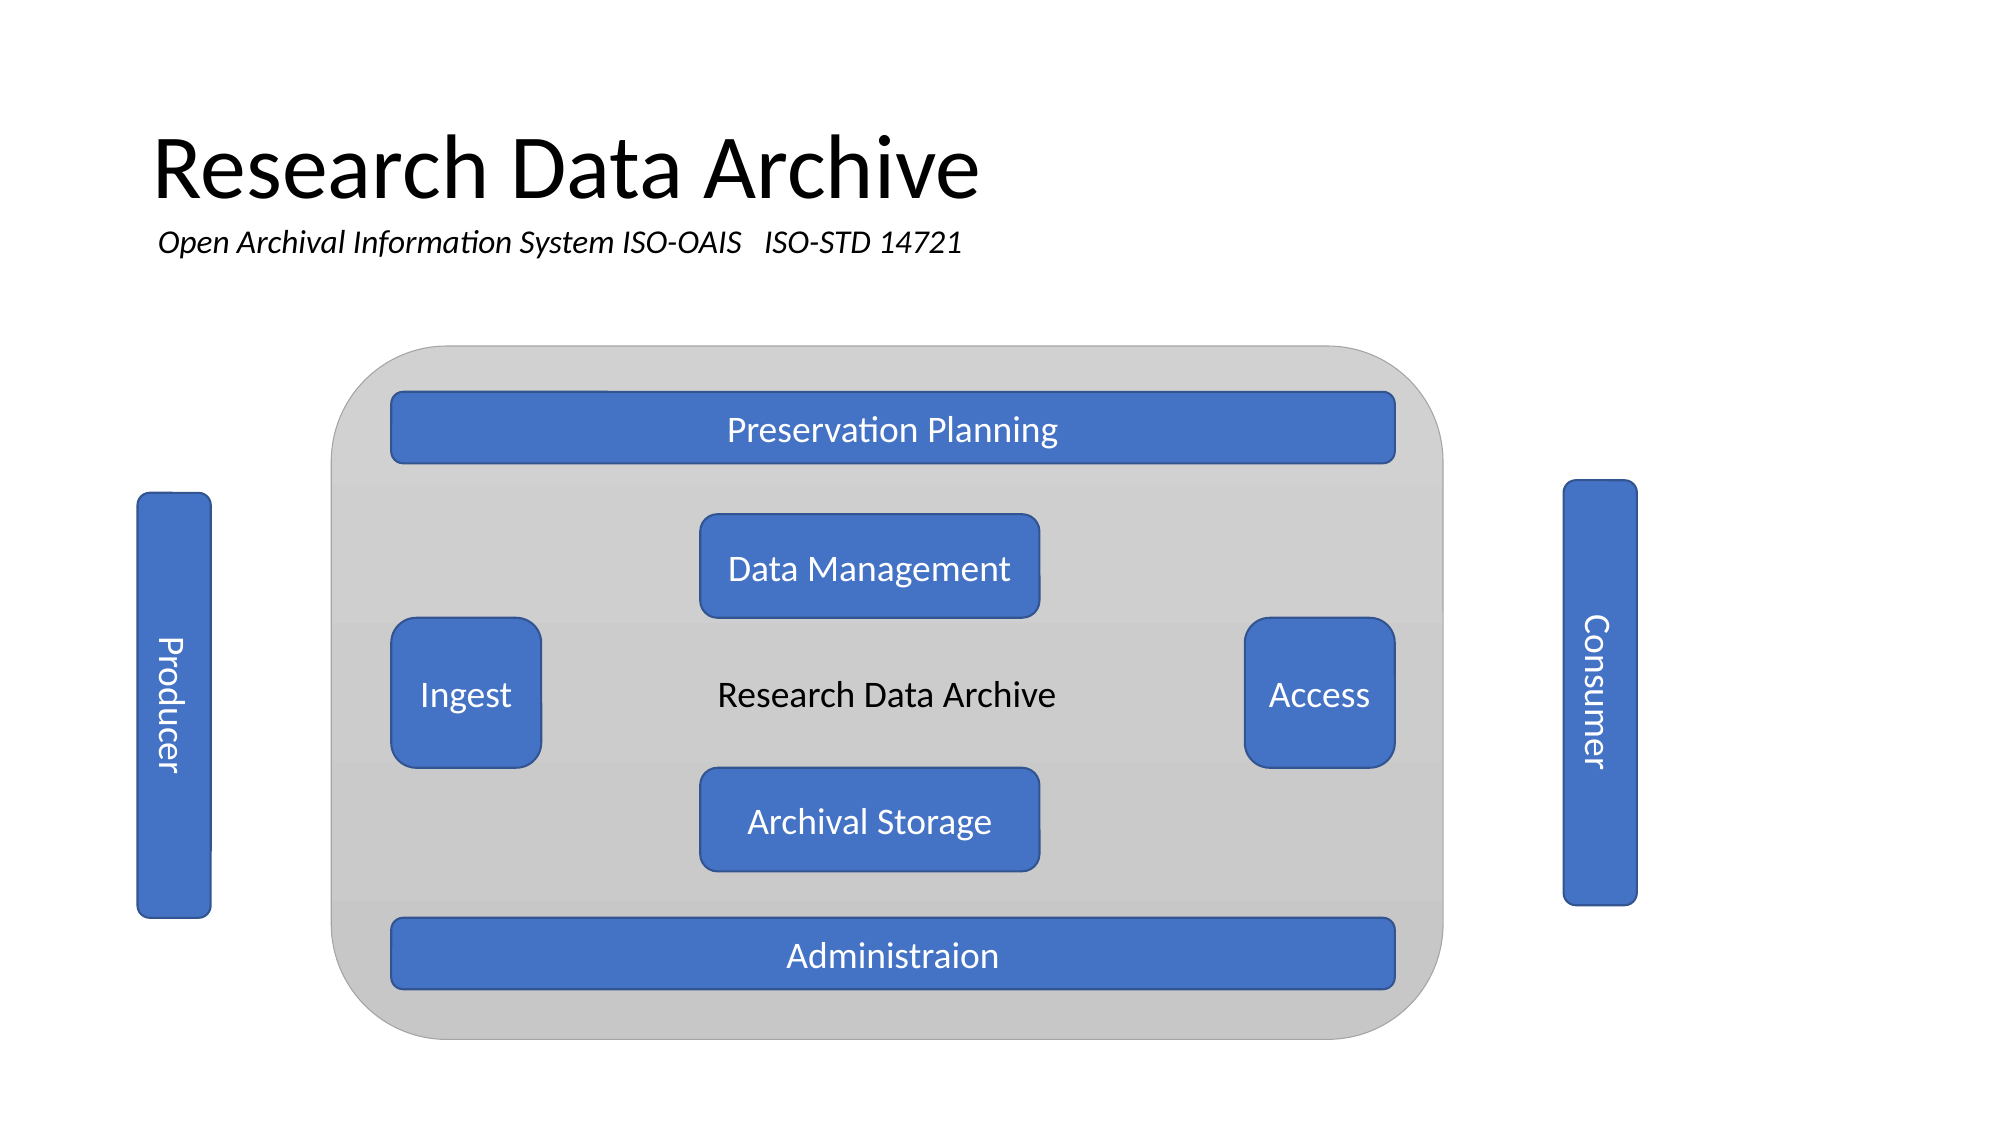

# Research Data Archive
Open Archival Information System ISO-OAIS   ISO-STD 14721
Research Data Archive
Preservation Planning
Data Management
Ingest
Access
Consumer
Producer
Archival Storage
Administraion